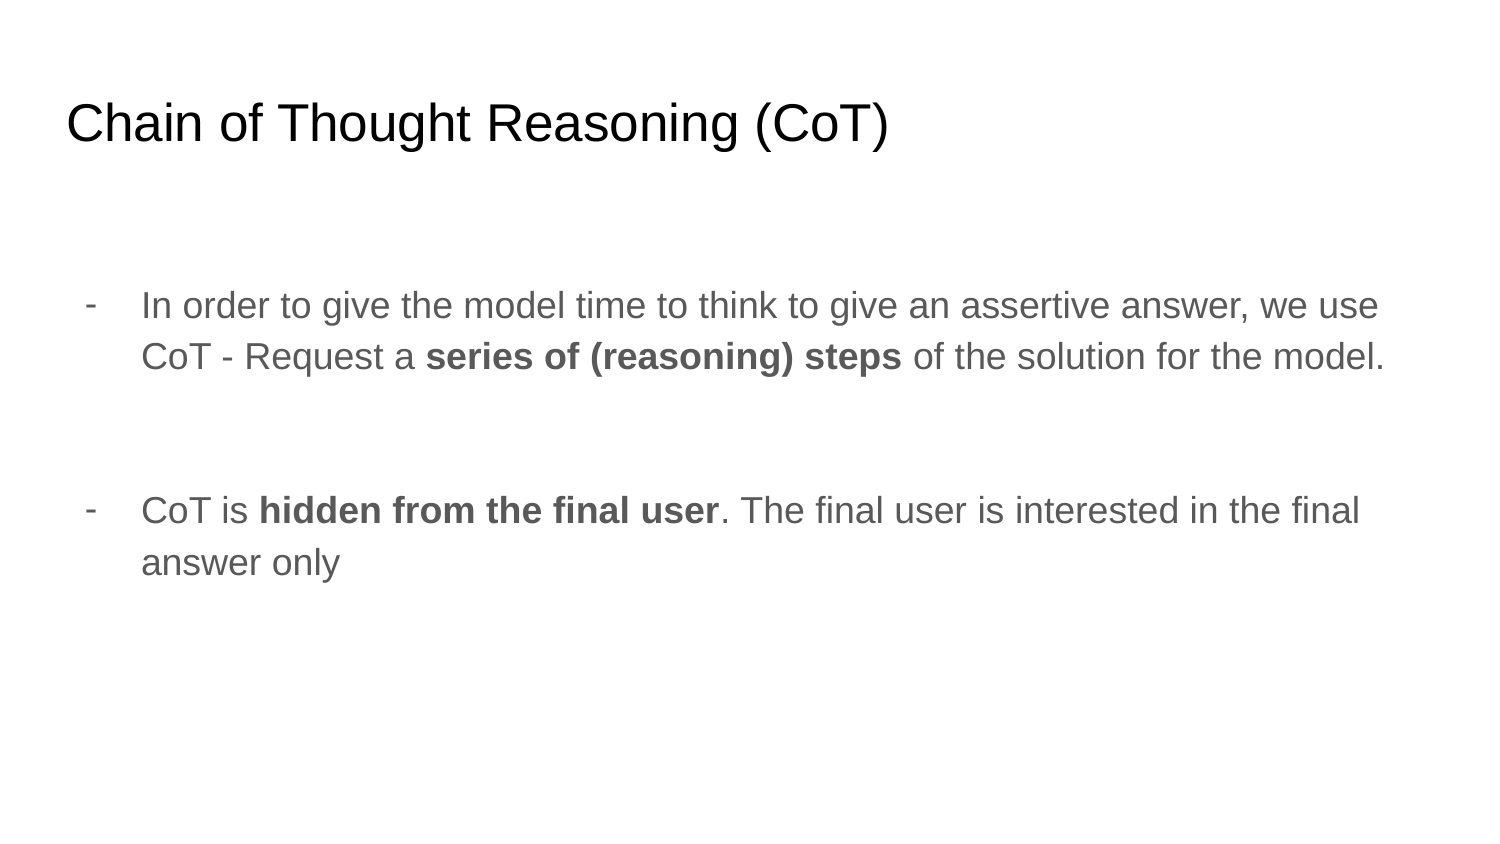

# Chain of Thought Reasoning (CoT)

In order to give the model time to think to give an assertive answer, we use CoT - Request a series of (reasoning) steps of the solution for the model.

CoT is hidden from the final user. The final user is interested in the final answer only